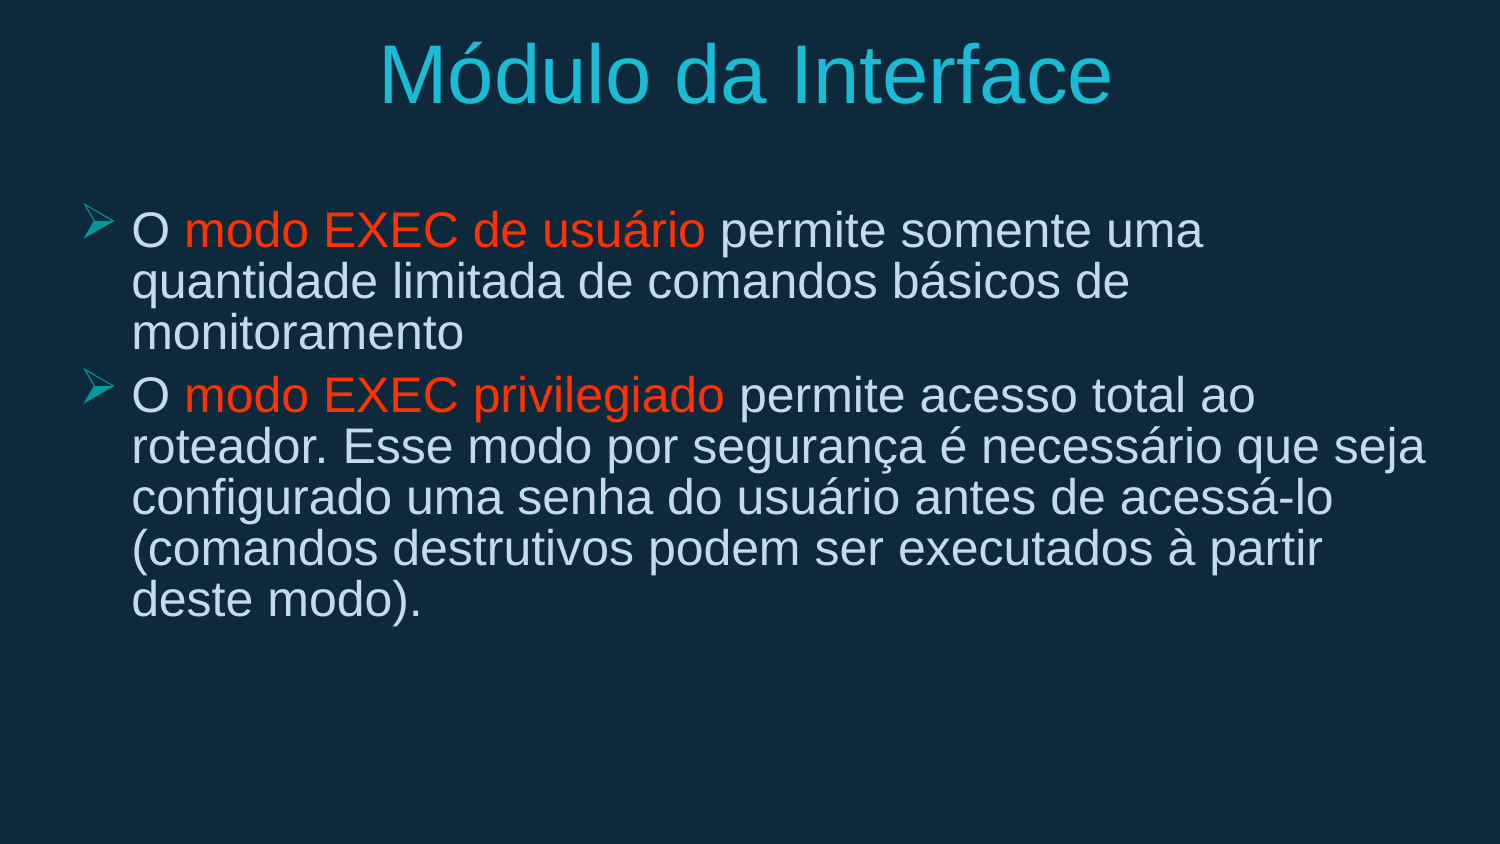

# Módulo da Interface
O modo EXEC de usuário permite somente uma quantidade limitada de comandos básicos de monitoramento
O modo EXEC privilegiado permite acesso total ao roteador. Esse modo por segurança é necessário que seja configurado uma senha do usuário antes de acessá-lo (comandos destrutivos podem ser executados à partir deste modo).